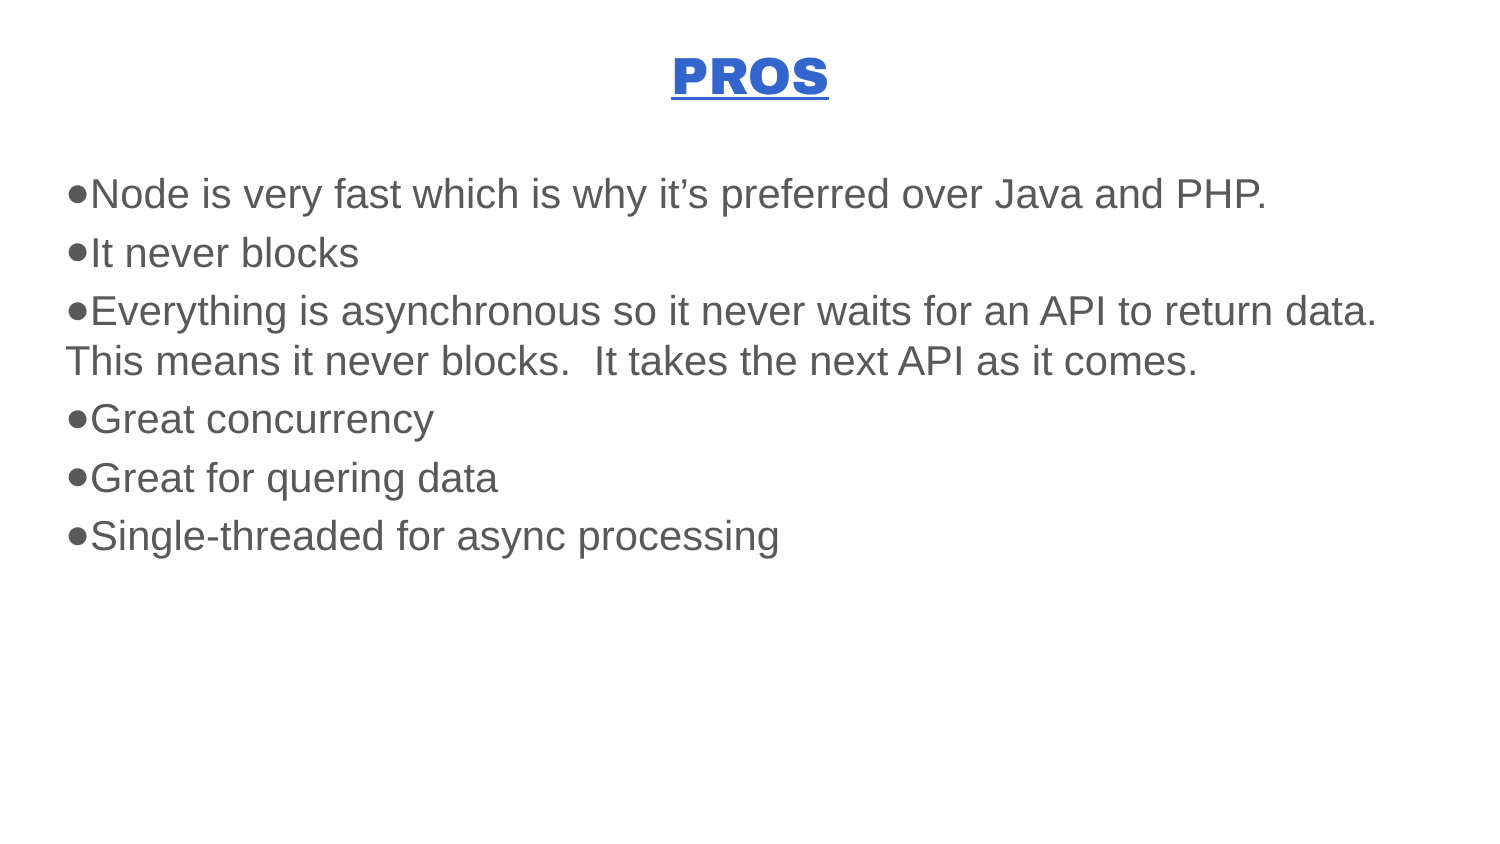

# PROS
Node is very fast which is why it’s preferred over Java and PHP.
It never blocks
Everything is asynchronous so it never waits for an API to return data.  This means it never blocks.  It takes the next API as it comes.
Great concurrency
Great for quering data
Single-threaded for async processing